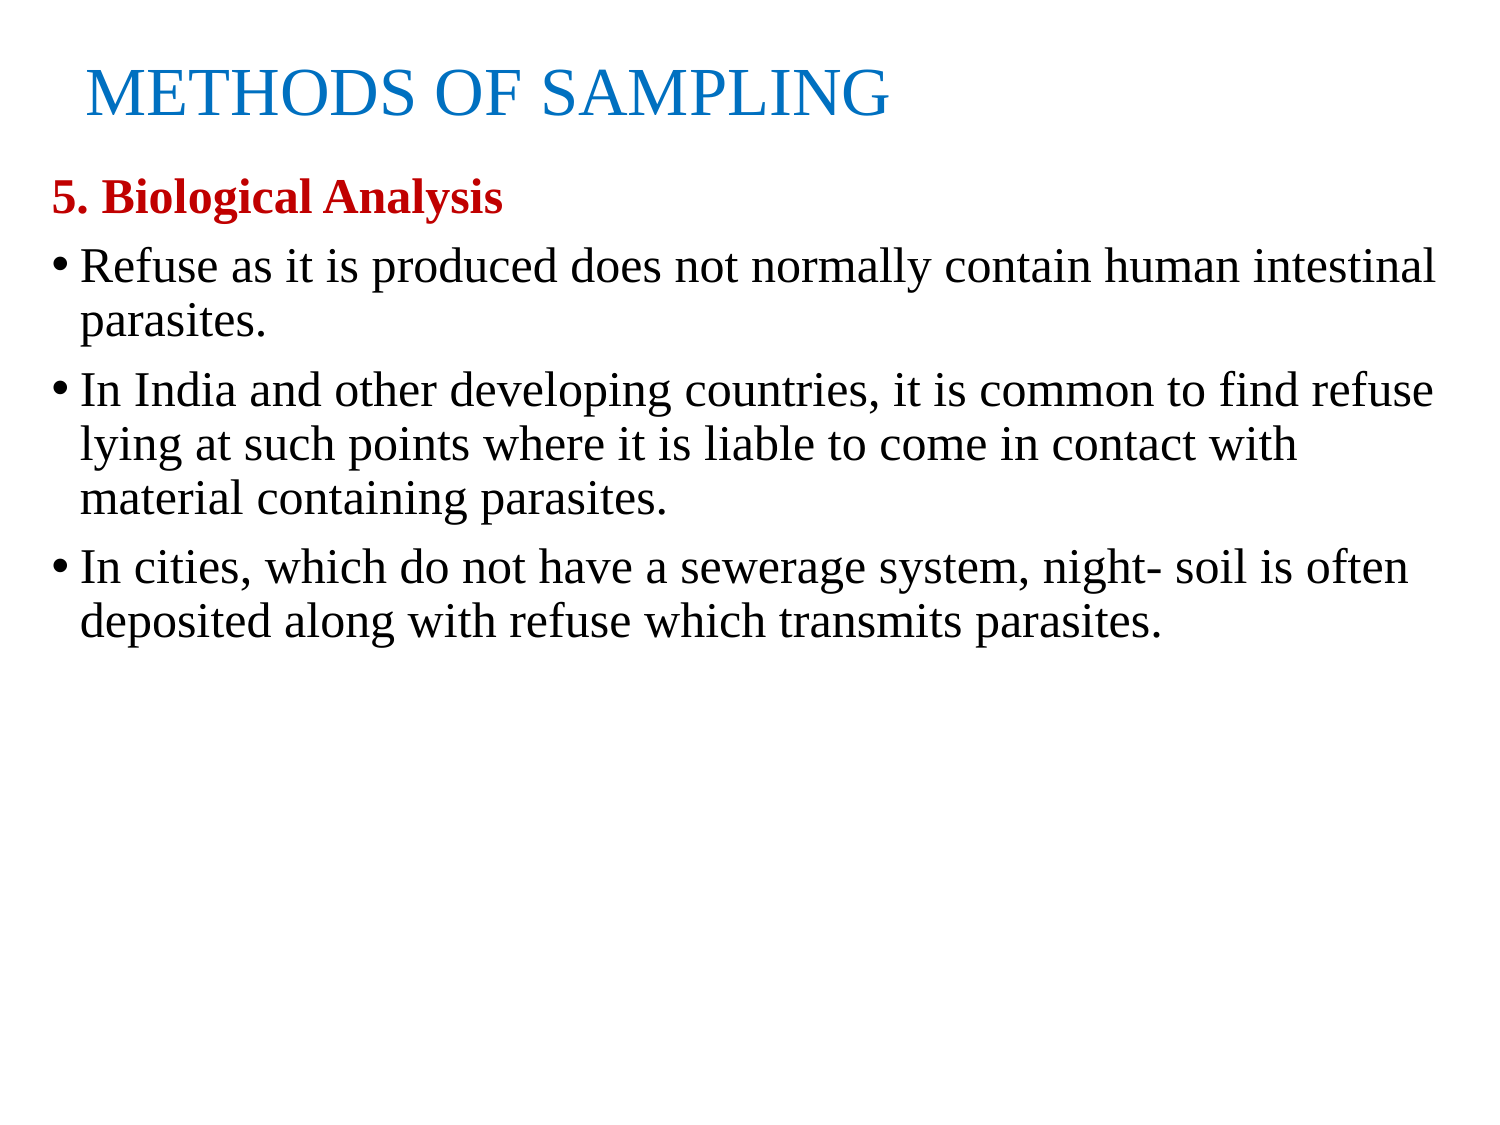

# METHODS OF SAMPLING
5. Biological Analysis
Refuse as it is produced does not normally contain human intestinal parasites.
In India and other developing countries, it is common to find refuse lying at such points where it is liable to come in contact with material containing parasites.
In cities, which do not have a sewerage system, night- soil is often deposited along with refuse which transmits parasites.